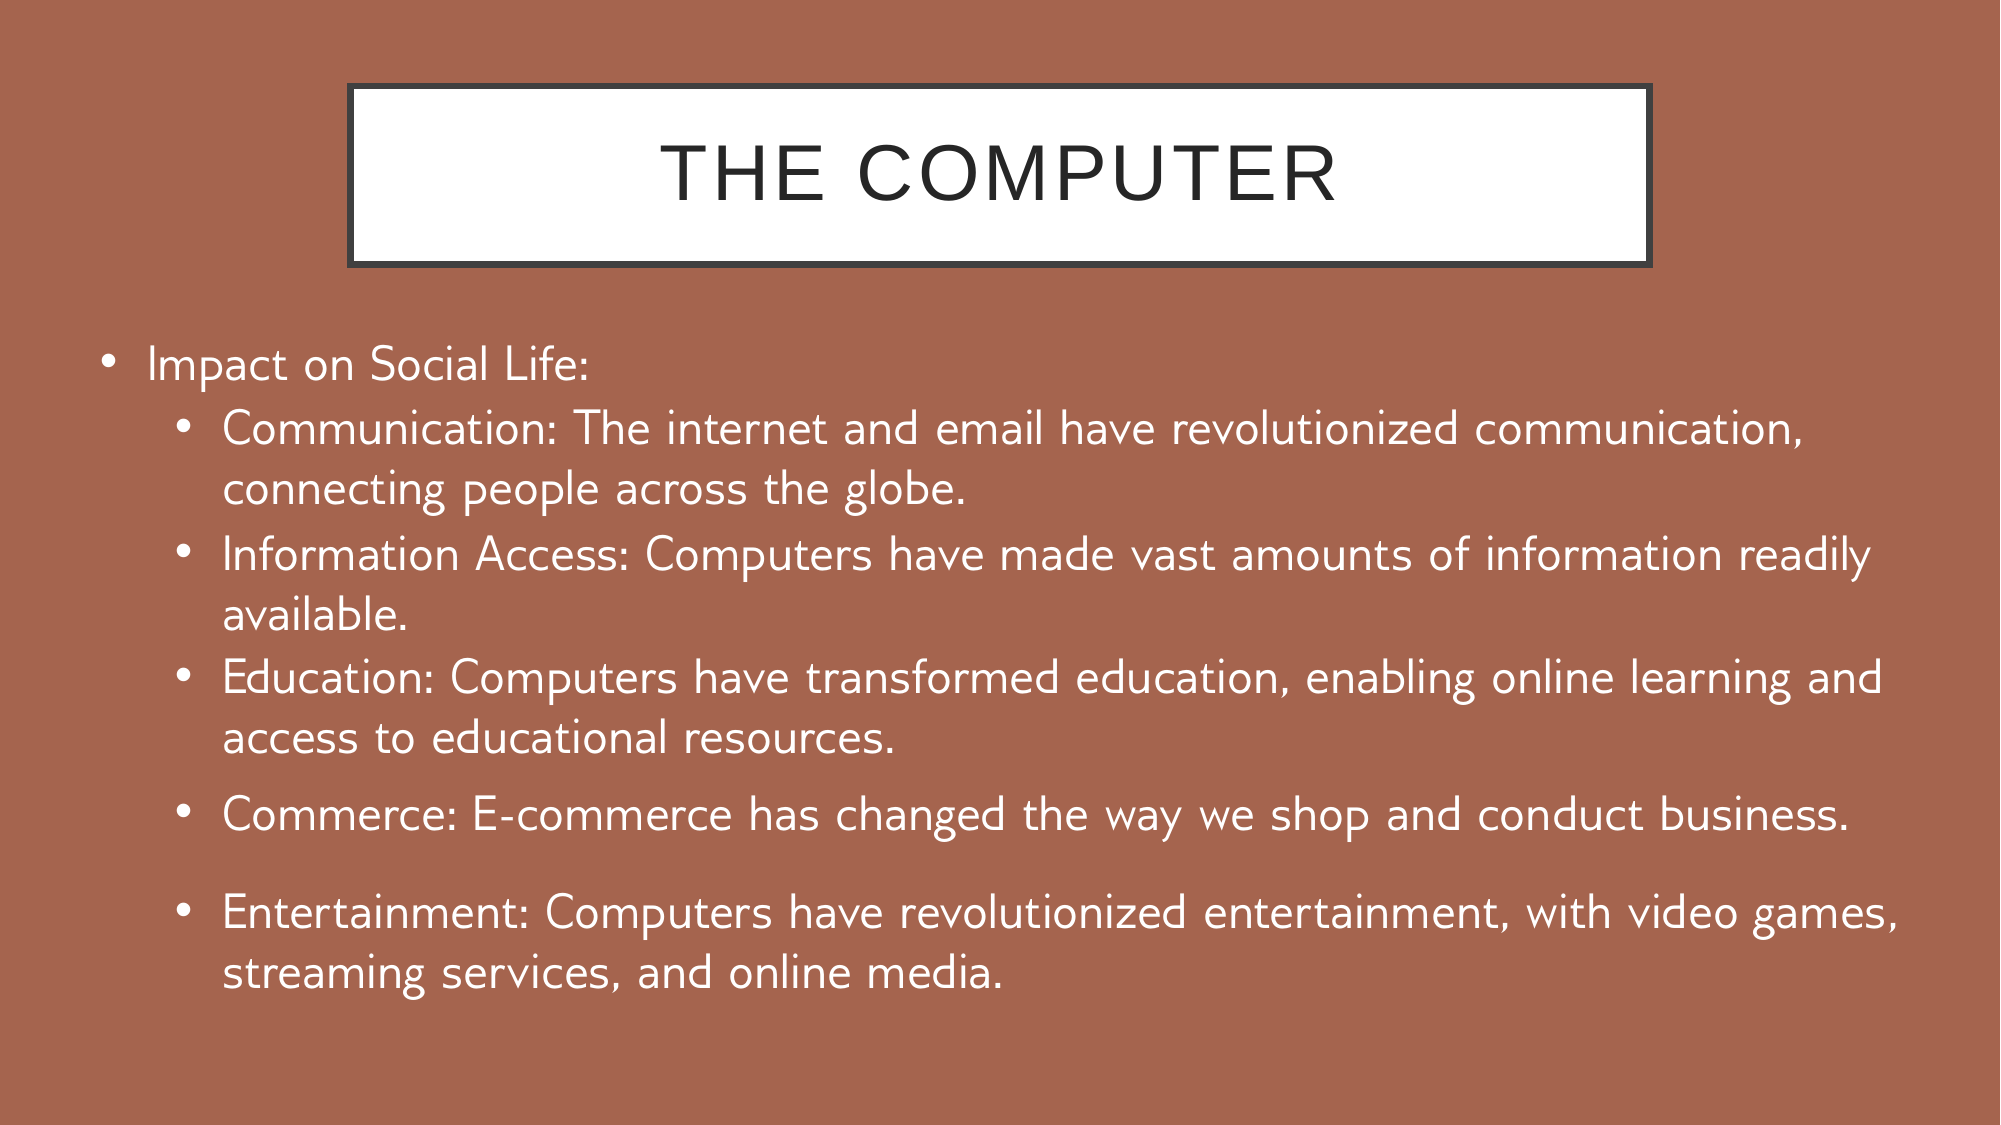

# The Computer
Impact on Social Life:
Communication: The internet and email have revolutionized communication, connecting people across the globe.
Information Access: Computers have made vast amounts of information readily available.
Education: Computers have transformed education, enabling online learning and access to educational resources.
Commerce: E-commerce has changed the way we shop and conduct business.
Entertainment: Computers have revolutionized entertainment, with video games, streaming services, and online media.